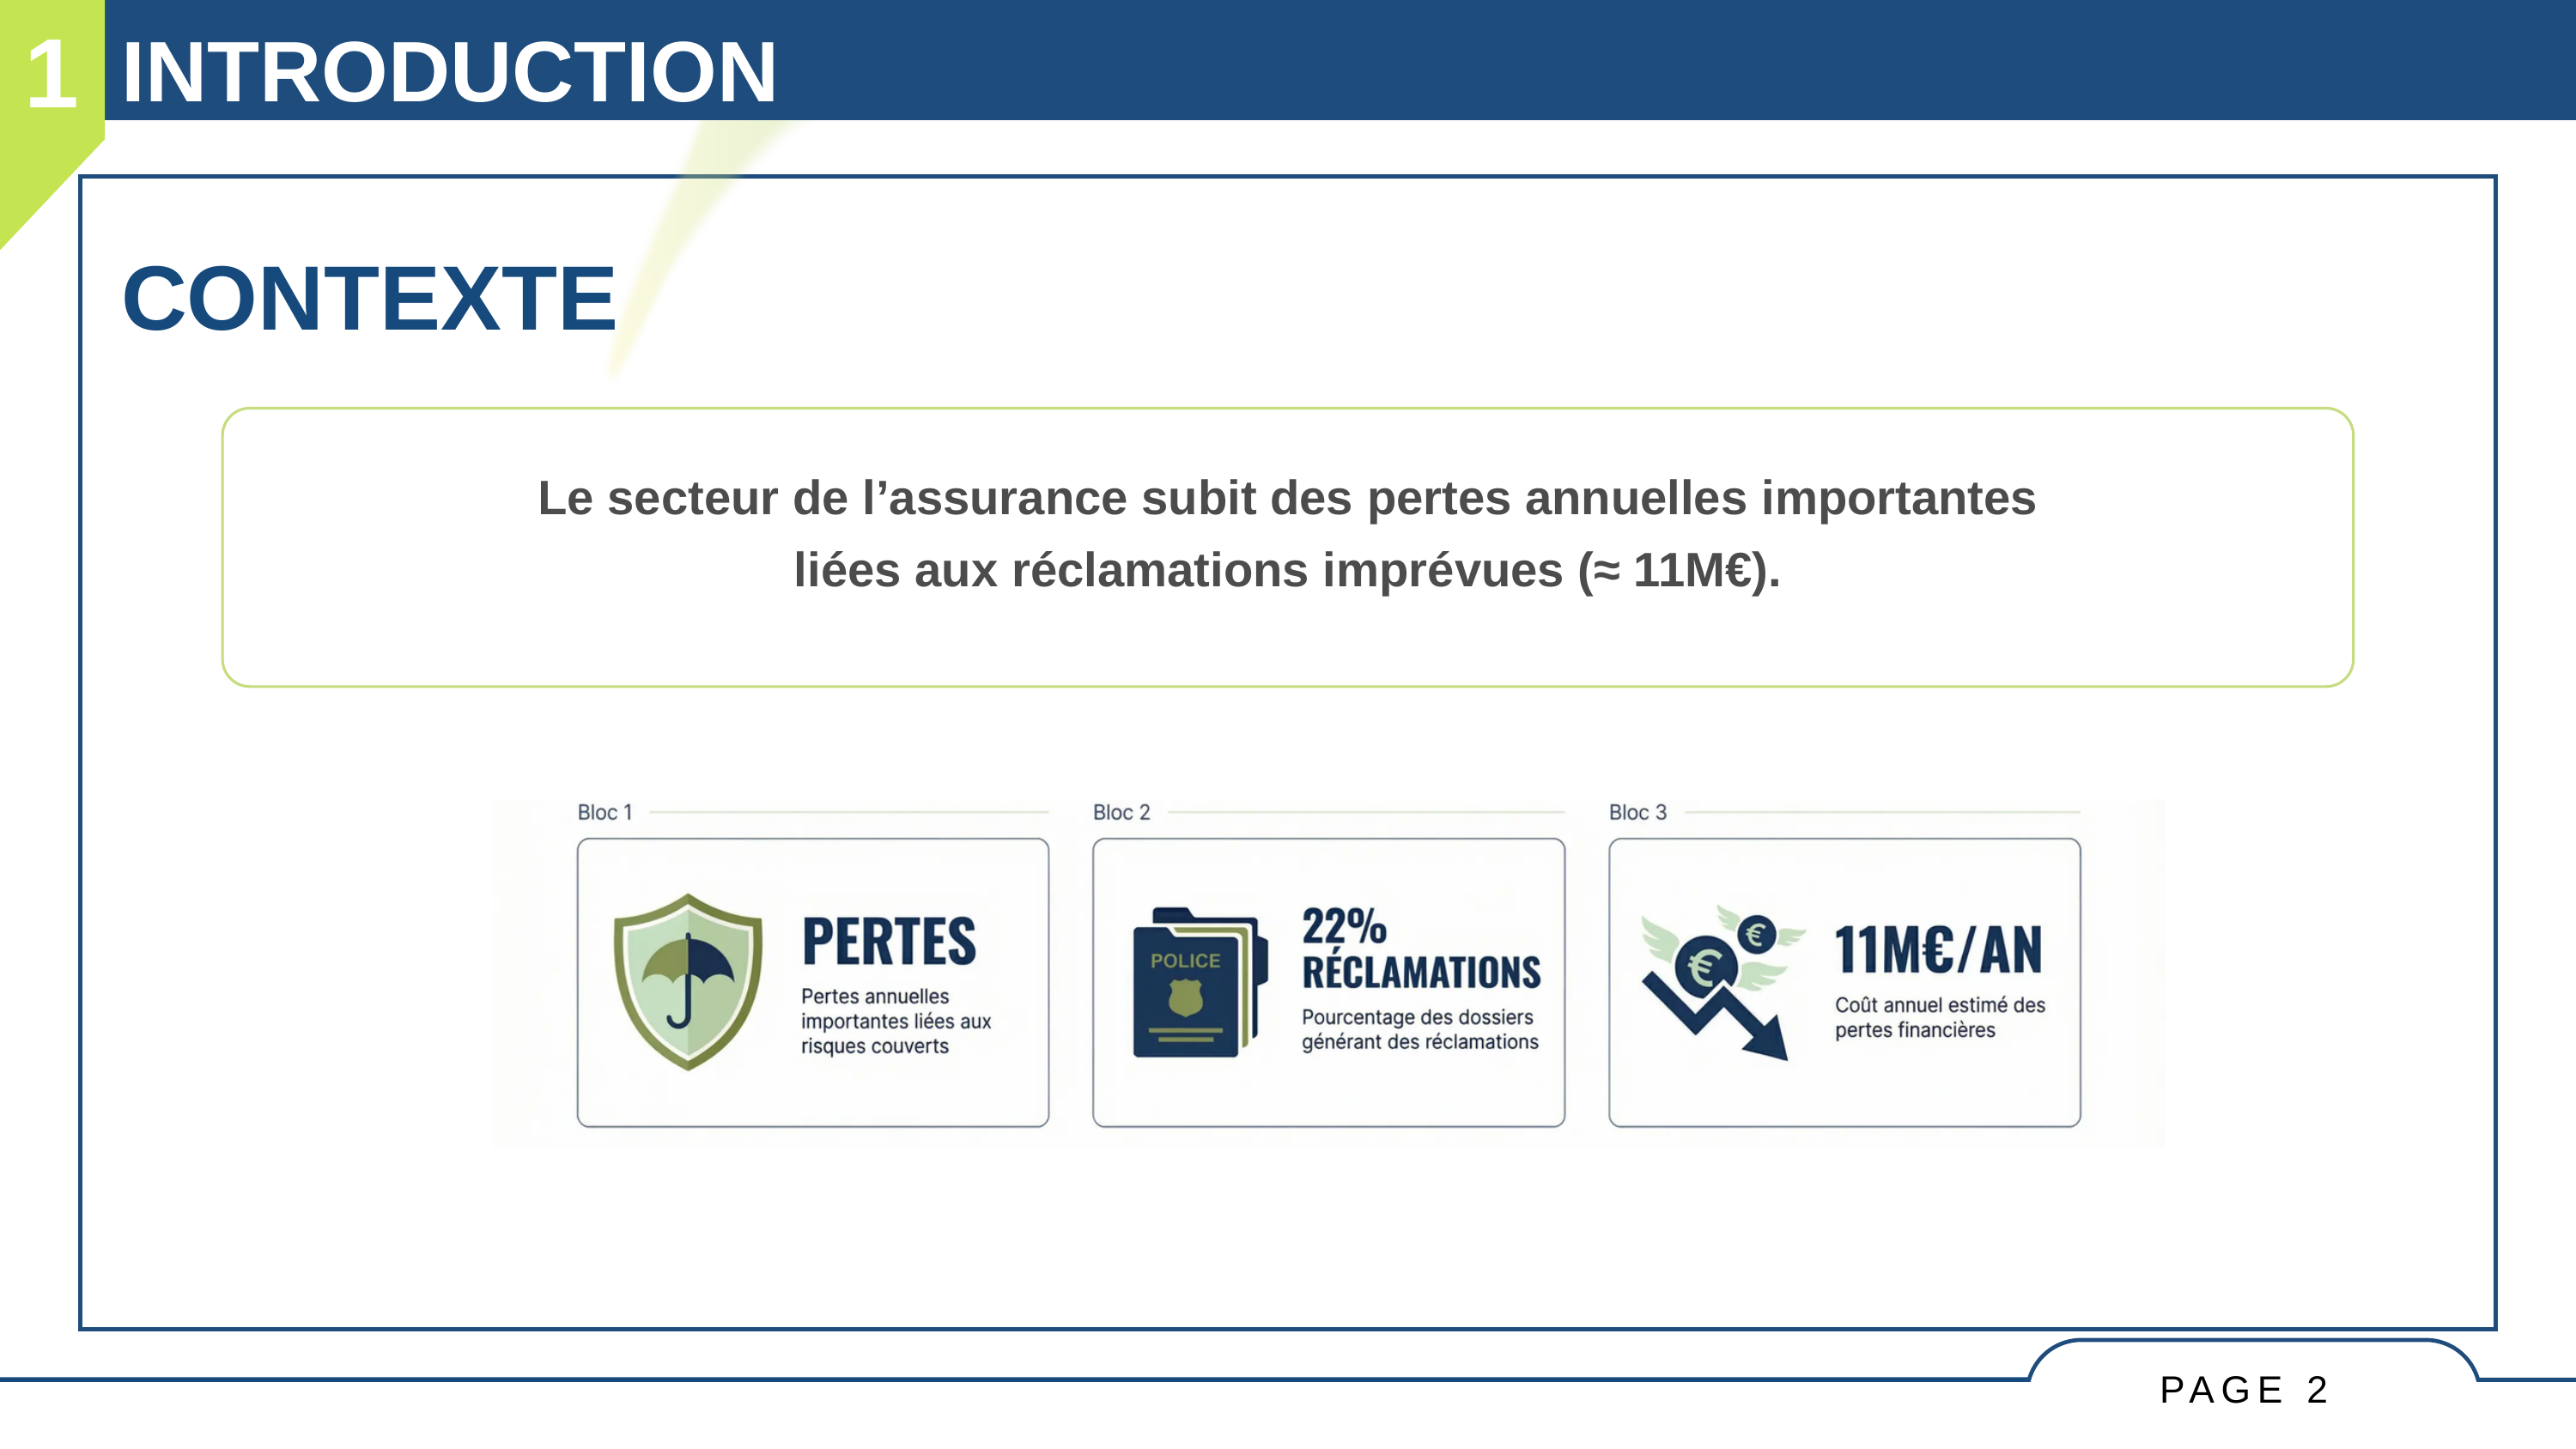

1

INTRODUCTION

CONTEXTE

Le secteur de l’assurance subit des pertes annuelles importantes
liées aux réclamations imprévues (≈ 11M€).

PAGE 2